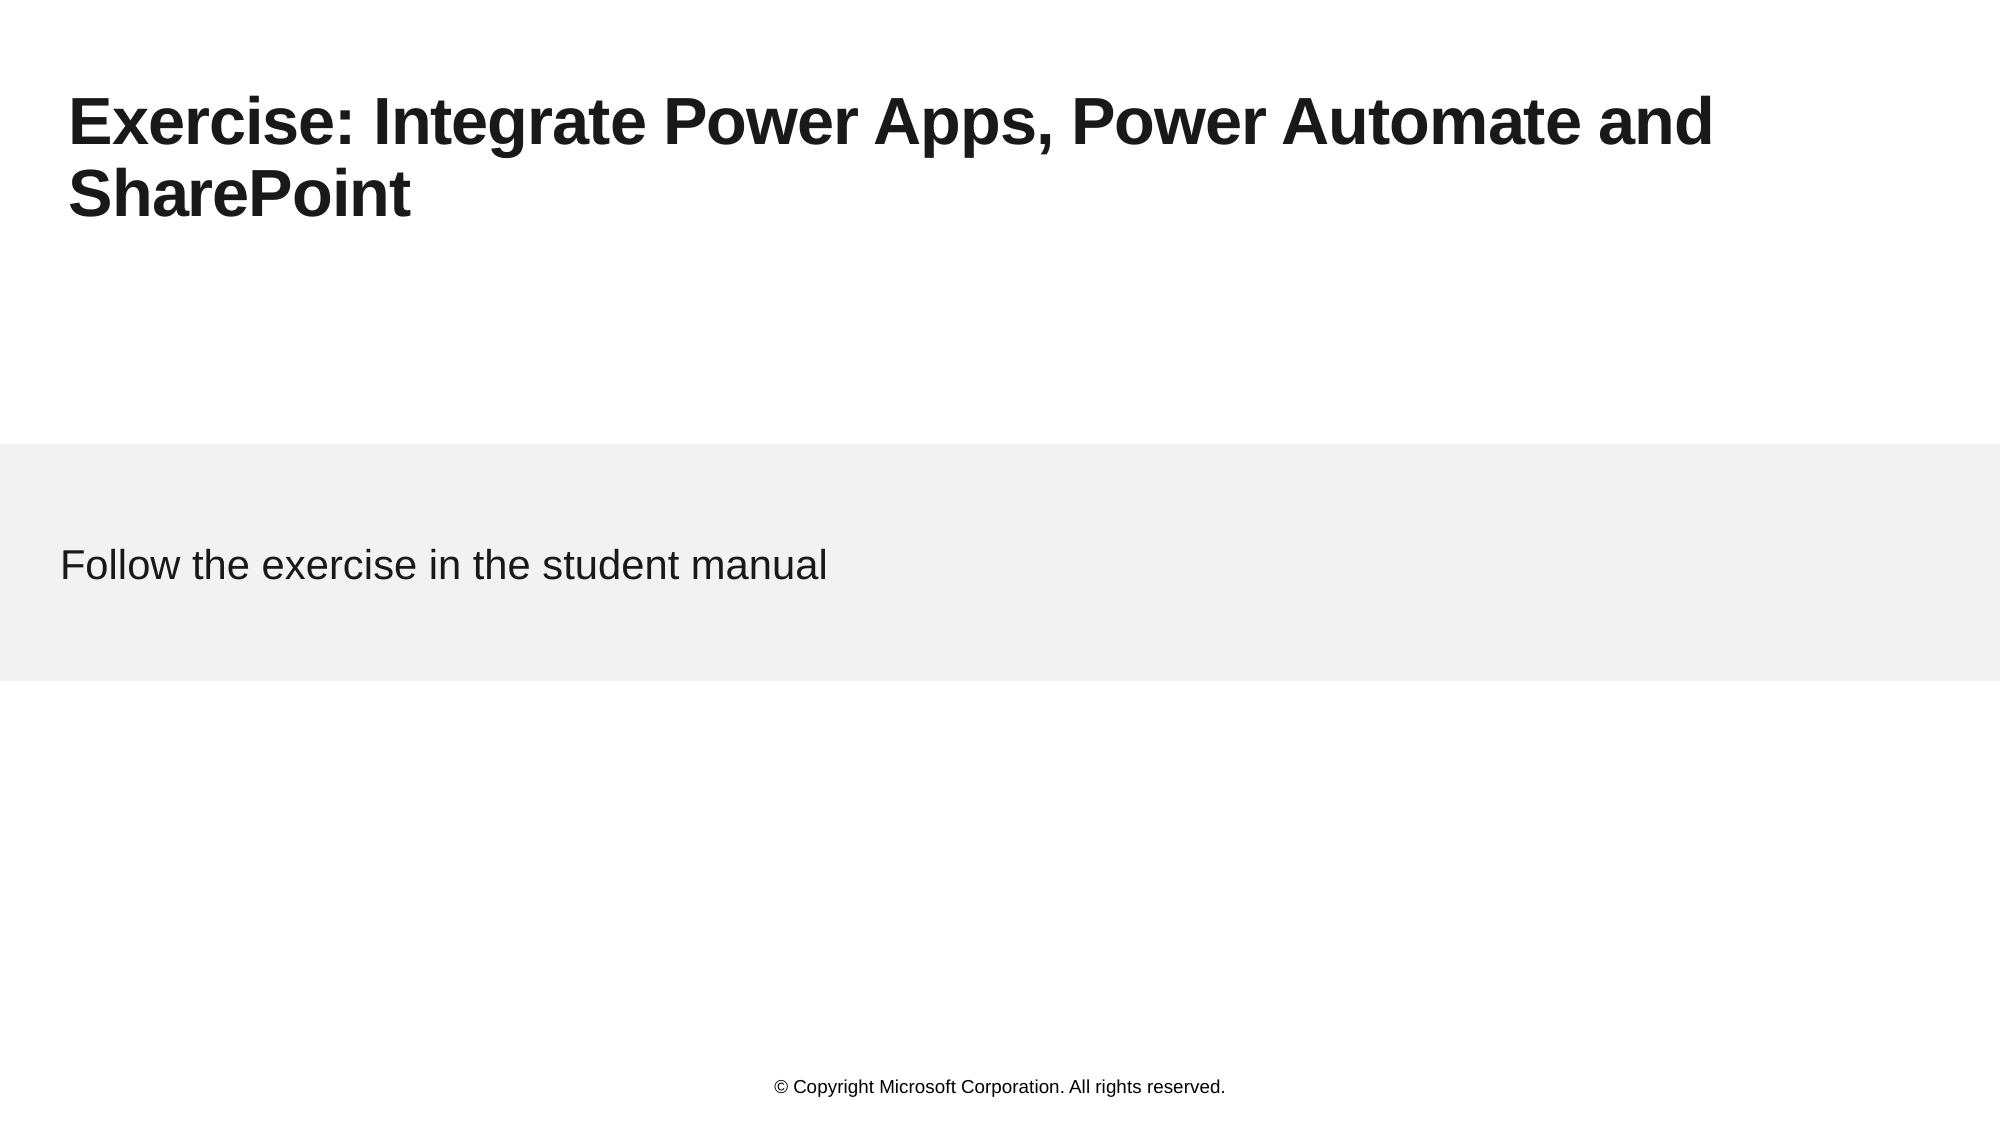

# Exercise: Integrate Power Apps, Power Automate and SharePoint
Follow the exercise in the student manual